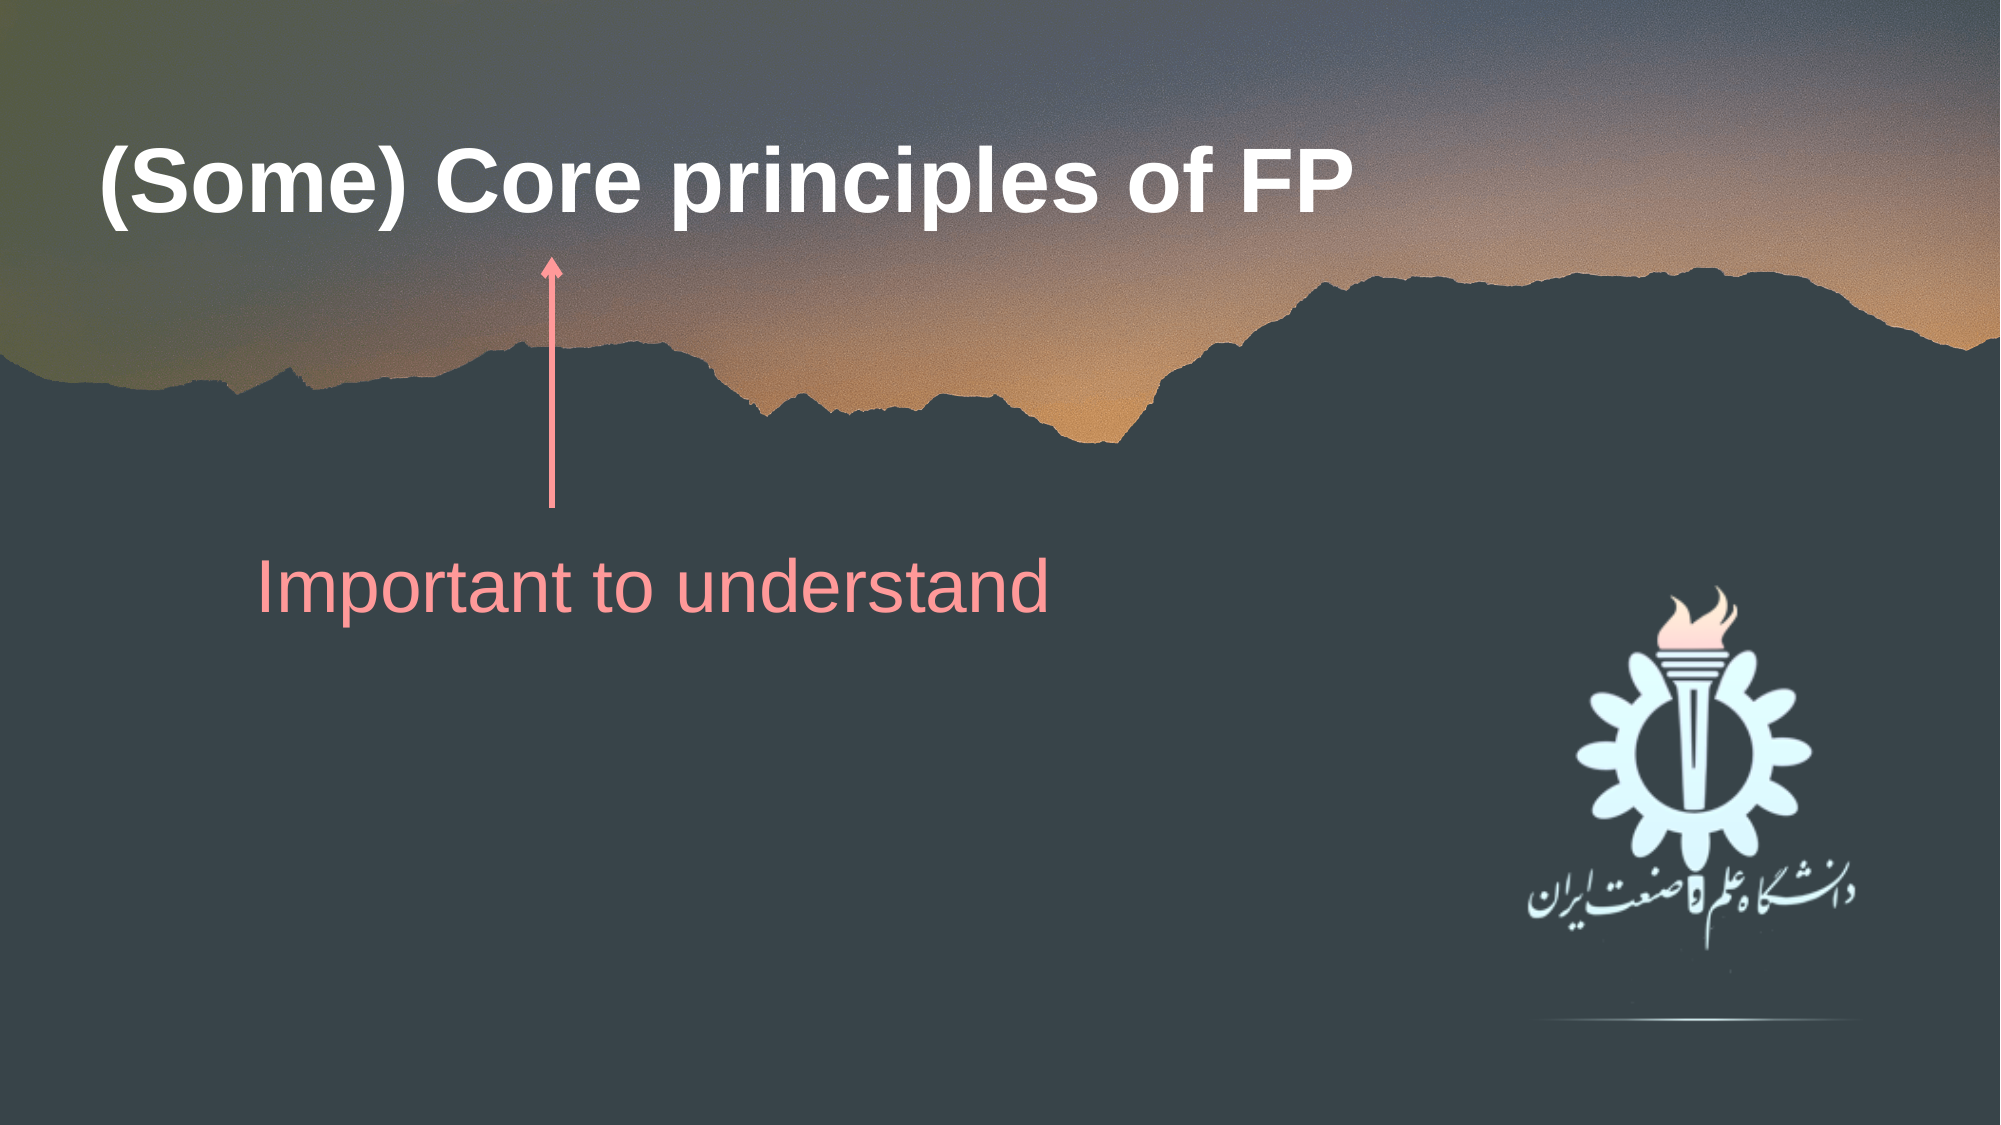

# (Some) Core principles of FP
Important to understand